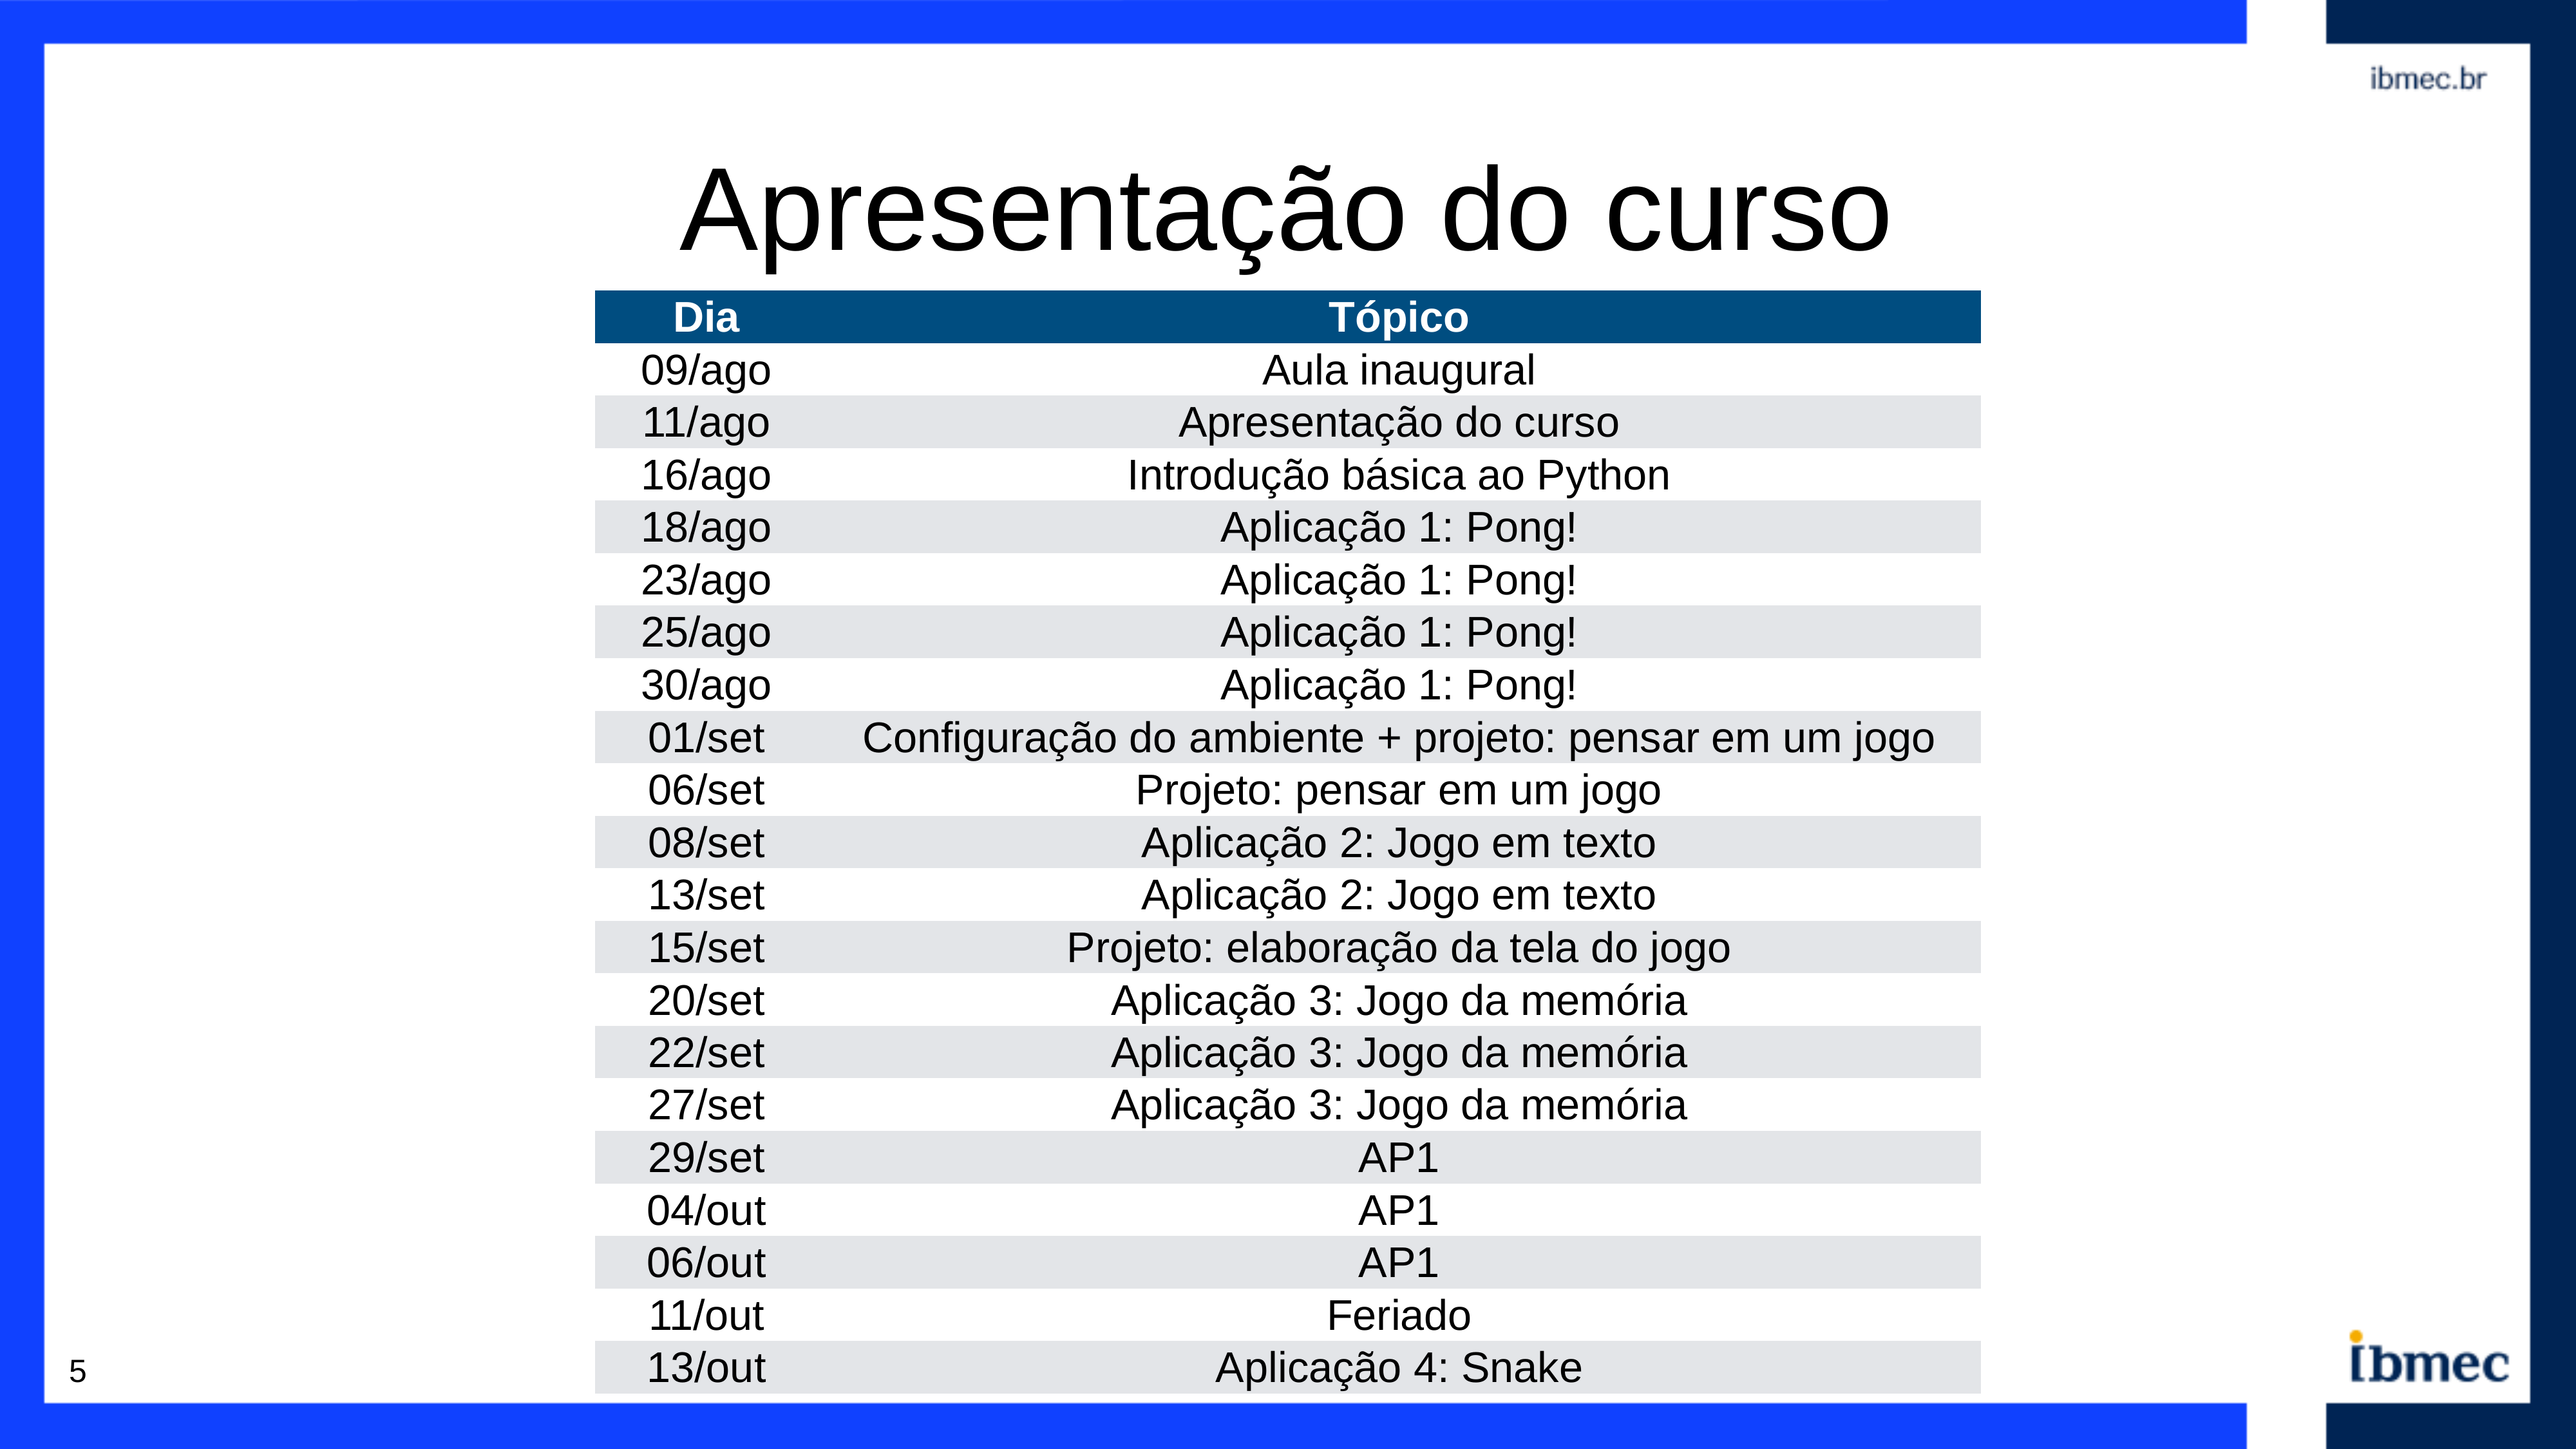

# Apresentação do curso
| Dia | Tópico |
| --- | --- |
| 09/ago | Aula inaugural |
| 11/ago | Apresentação do curso |
| 16/ago | Introdução básica ao Python |
| 18/ago | Aplicação 1: Pong! |
| 23/ago | Aplicação 1: Pong! |
| 25/ago | Aplicação 1: Pong! |
| 30/ago | Aplicação 1: Pong! |
| 01/set | Configuração do ambiente + projeto: pensar em um jogo |
| 06/set | Projeto: pensar em um jogo |
| 08/set | Aplicação 2: Jogo em texto |
| 13/set | Aplicação 2: Jogo em texto |
| 15/set | Projeto: elaboração da tela do jogo |
| 20/set | Aplicação 3: Jogo da memória |
| 22/set | Aplicação 3: Jogo da memória |
| 27/set | Aplicação 3: Jogo da memória |
| 29/set | AP1 |
| 04/out | AP1 |
| 06/out | AP1 |
| 11/out | Feriado |
| 13/out | Aplicação 4: Snake |

5